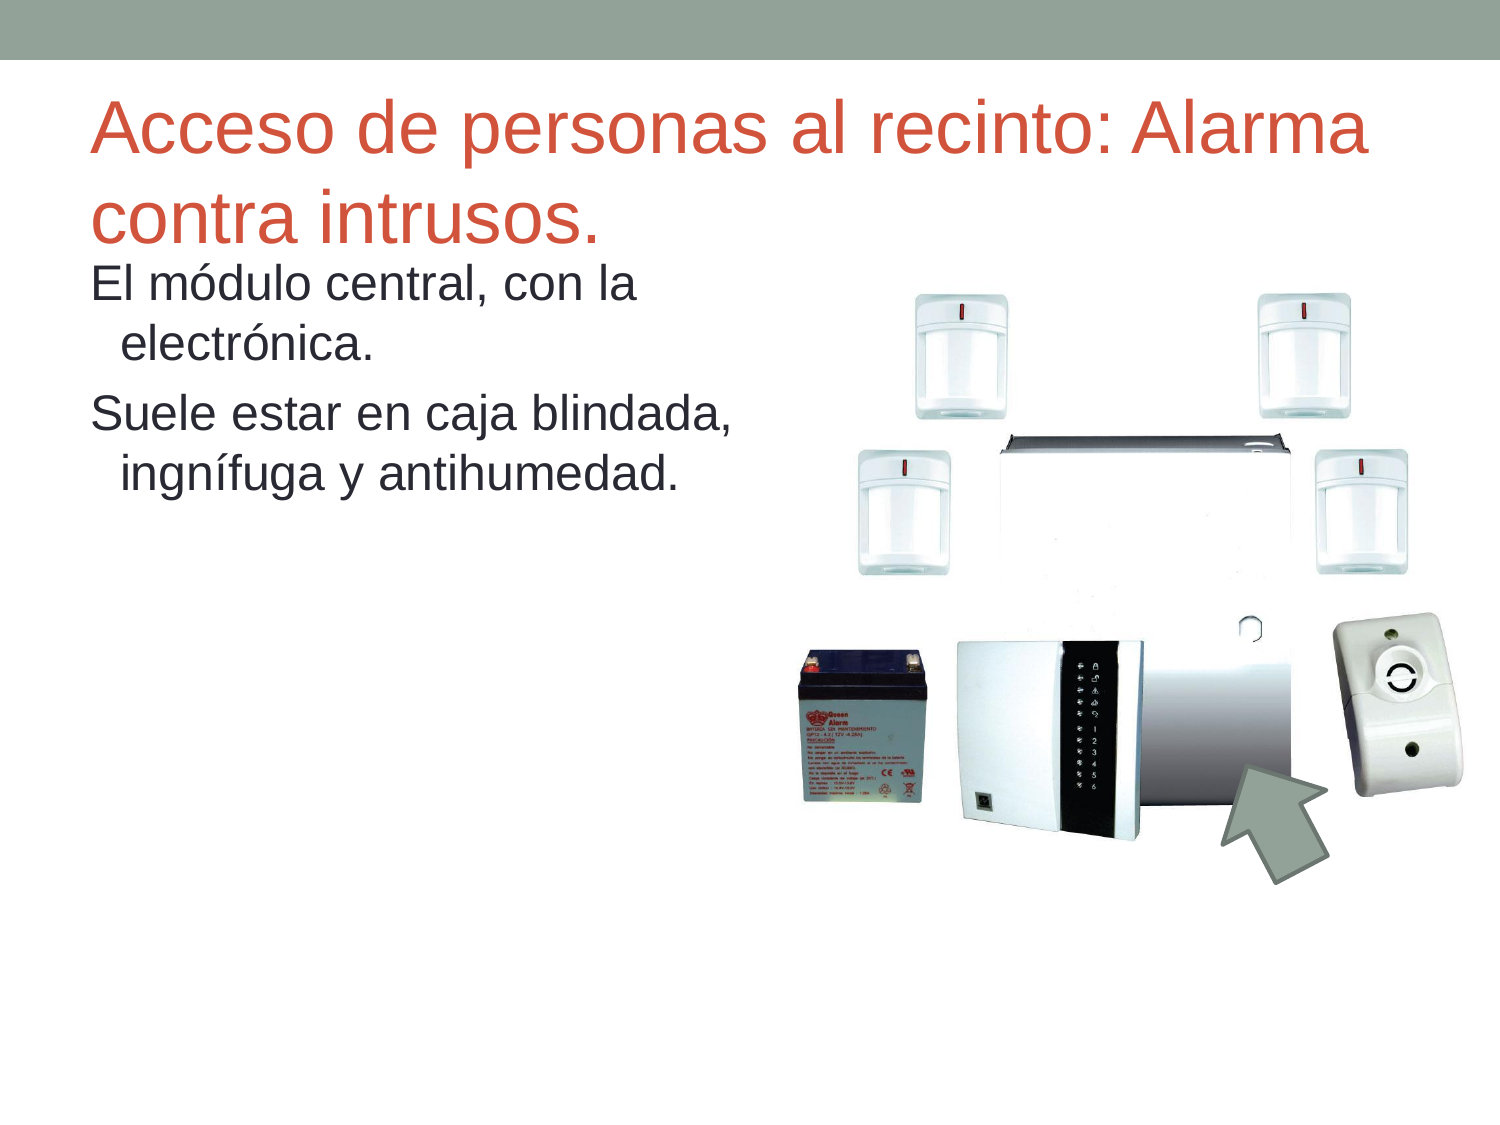

# Acceso de personas al recinto: Alarma contra intrusos.

El módulo central, con la electrónica.
Suele estar en caja blindada, ingnífuga y antihumedad.